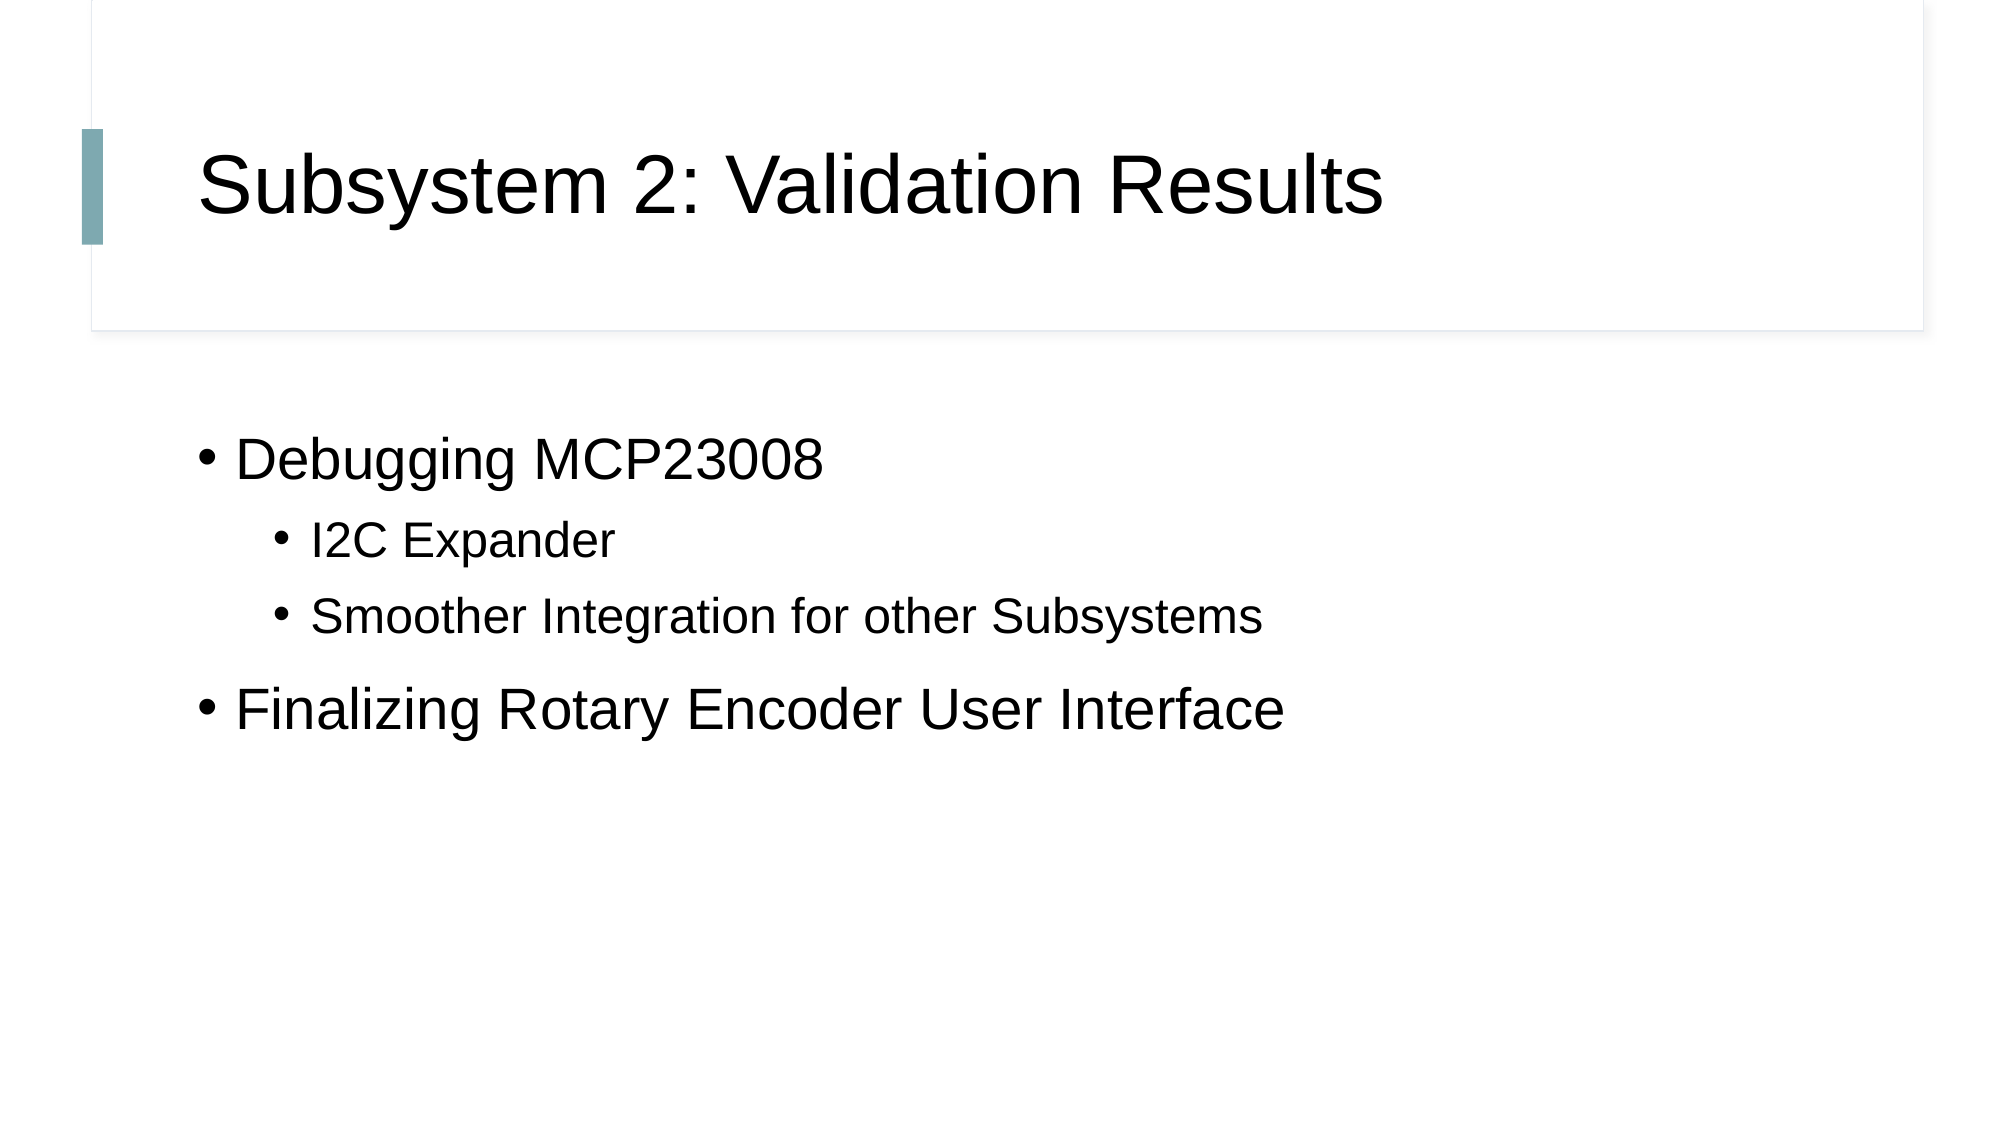

# Subsystem 2: Validation Results
Debugging MCP23008
I2C Expander
Smoother Integration for other Subsystems
Finalizing Rotary Encoder User Interface